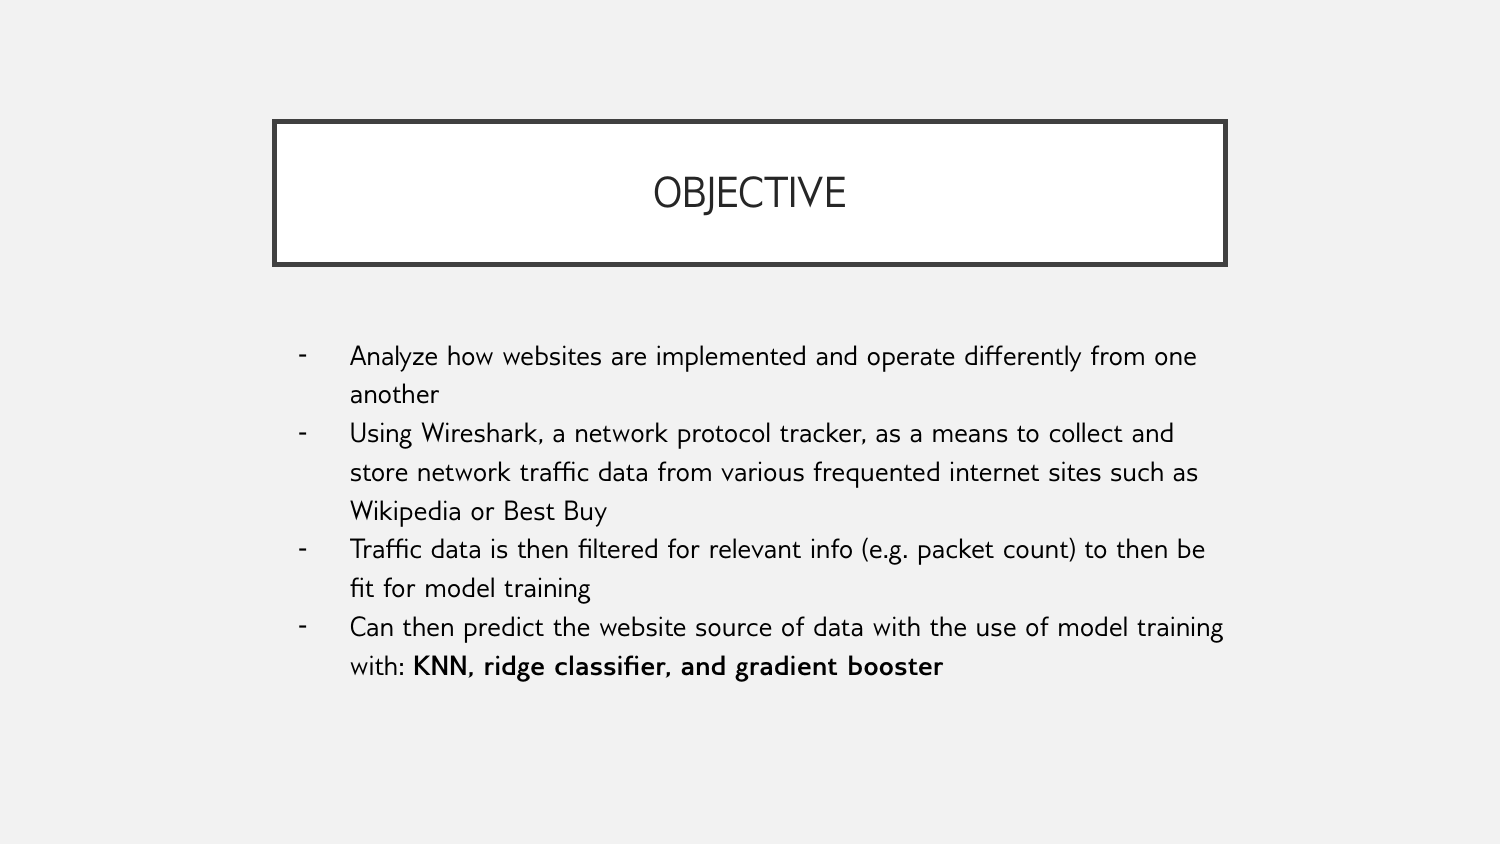

# OBJECTIVE
Analyze how websites are implemented and operate differently from one another
Using Wireshark, a network protocol tracker, as a means to collect and store network traffic data from various frequented internet sites such as Wikipedia or Best Buy
Traffic data is then filtered for relevant info (e.g. packet count) to then be fit for model training
Can then predict the website source of data with the use of model training with: KNN, ridge classifier, and gradient booster